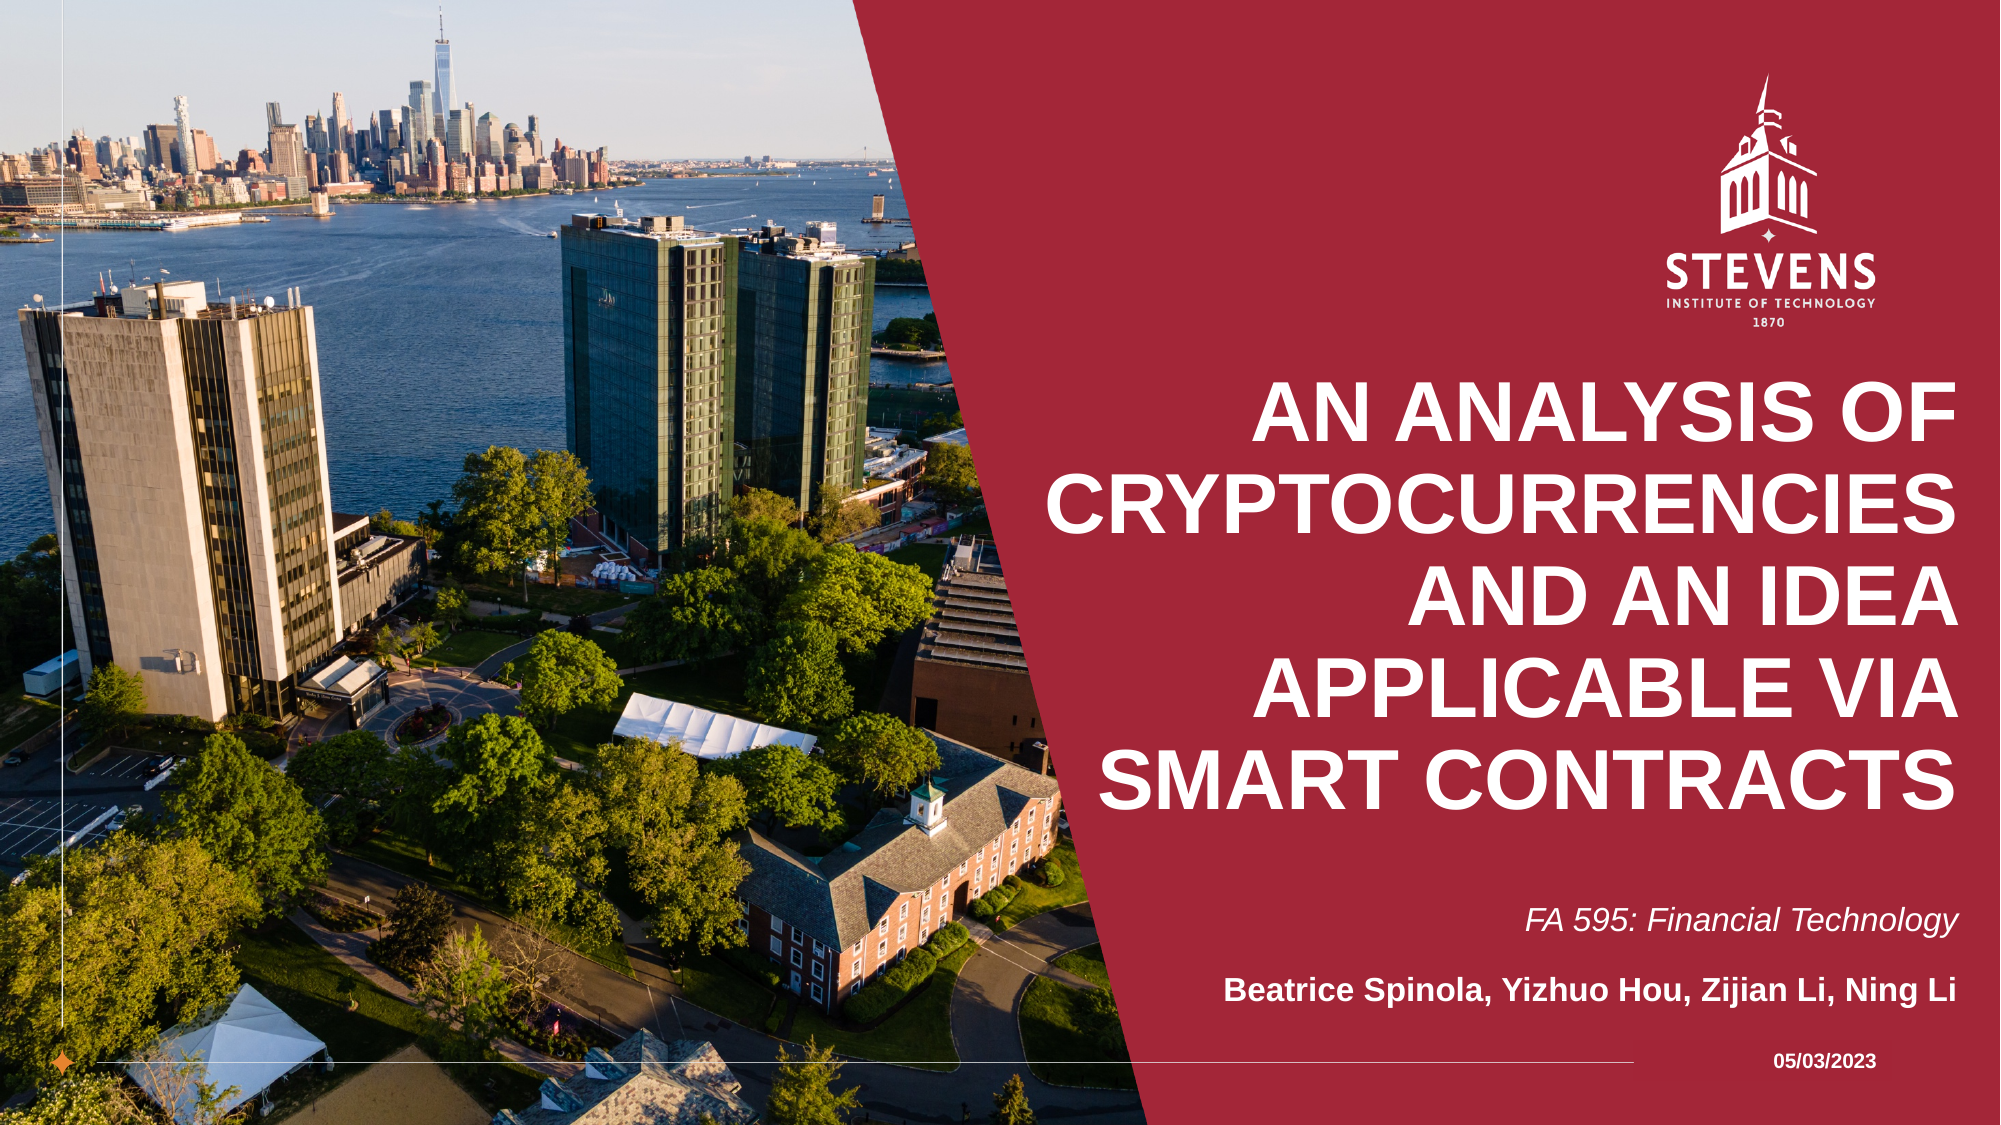

# AN ANALYSIS OF CRYPTOCURRENCIES AND AN IDEA APPLICABLE VIA SMART CONTRACTS
FA 595: Financial Technology
Beatrice Spinola, Yizhuo Hou, Zijian Li, Ning Li
05/03/2023